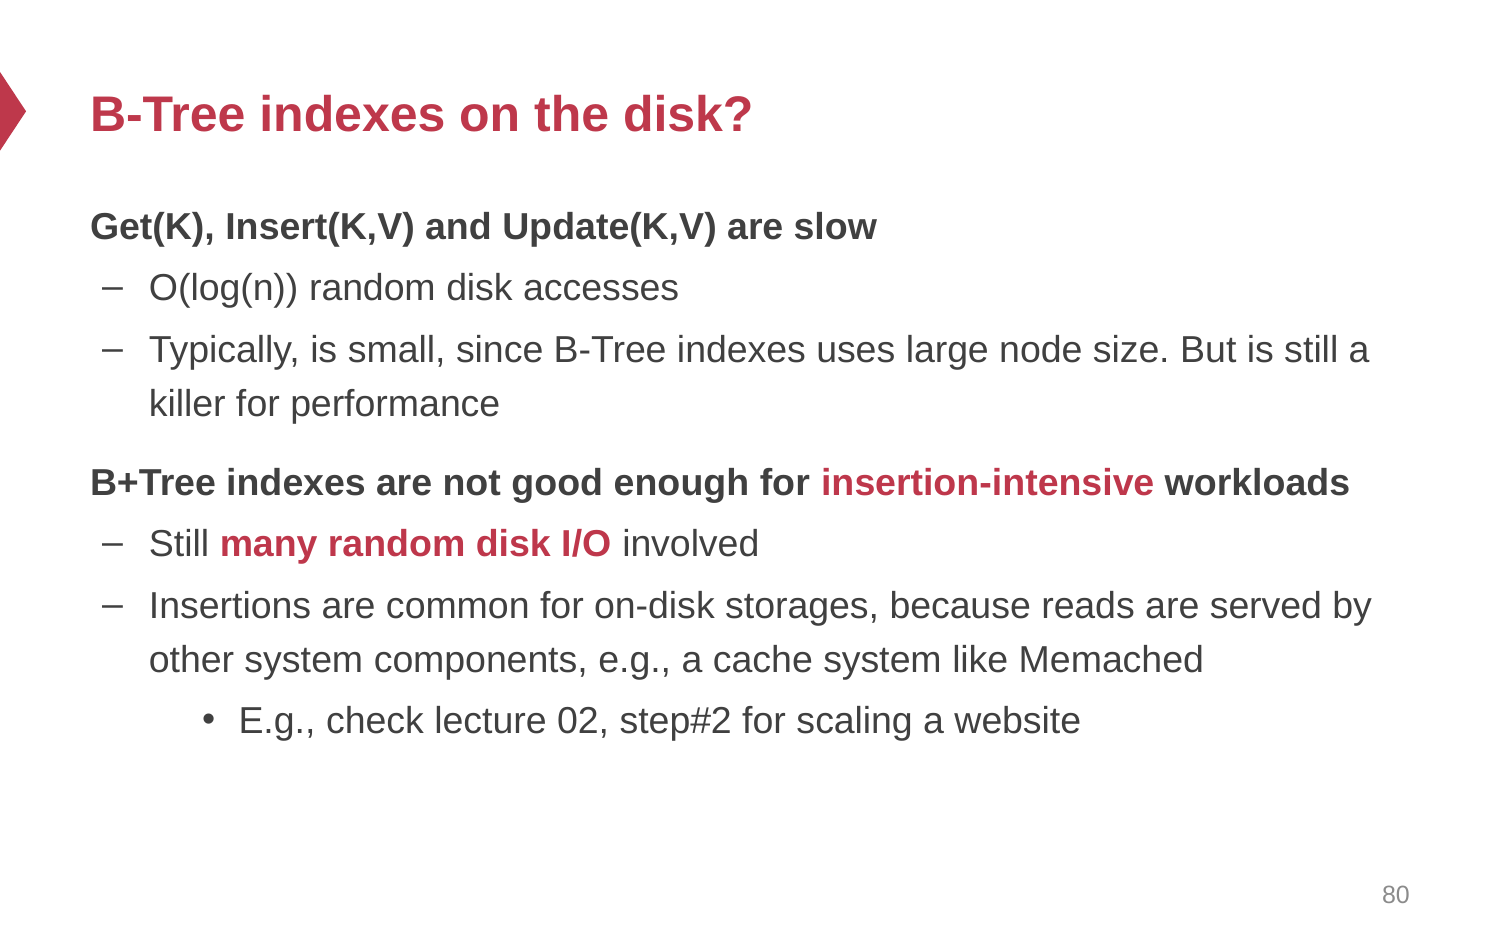

# B-Tree indexes on the disk?
Get(K), Insert(K,V) and Update(K,V) are slow
O(log(n)) random disk accesses
Typically, is small, since B-Tree indexes uses large node size. But is still a killer for performance
B+Tree indexes are not good enough for insertion-intensive workloads
Still many random disk I/O involved
Insertions are common for on-disk storages, because reads are served by other system components, e.g., a cache system like Memached
E.g., check lecture 02, step#2 for scaling a website
80